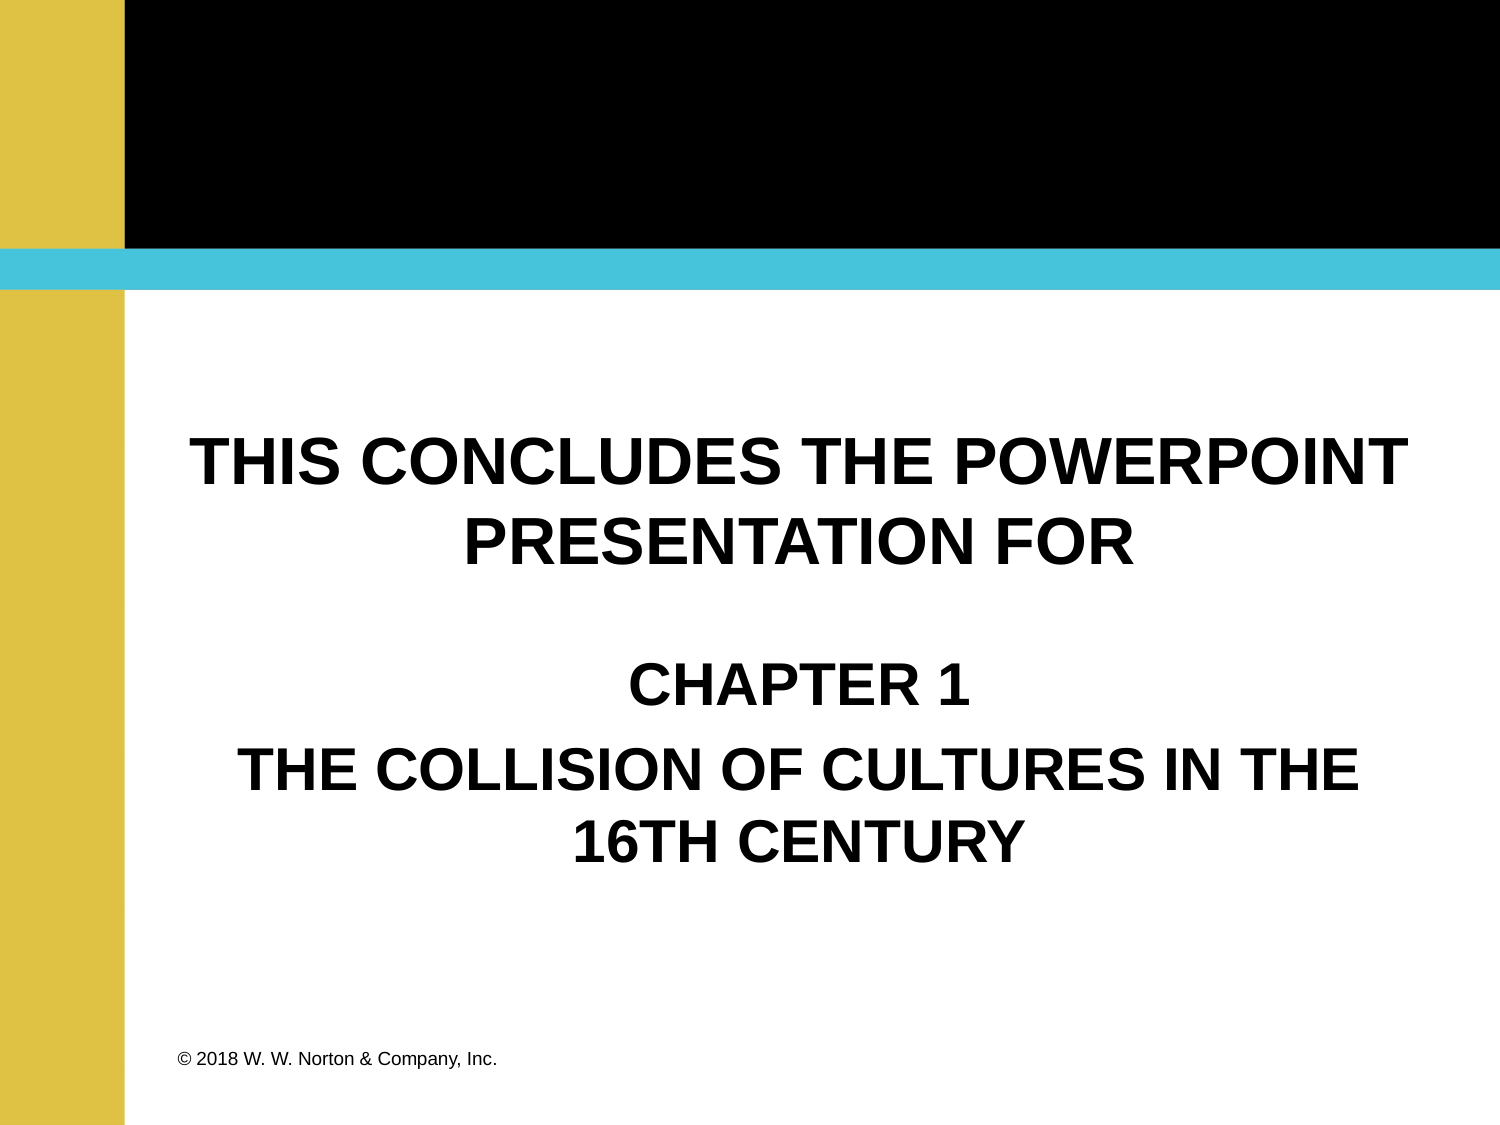

# This Concludes the PowerPoint Presentation for
Chapter 1
The Collision of Cultures in the 16th Century